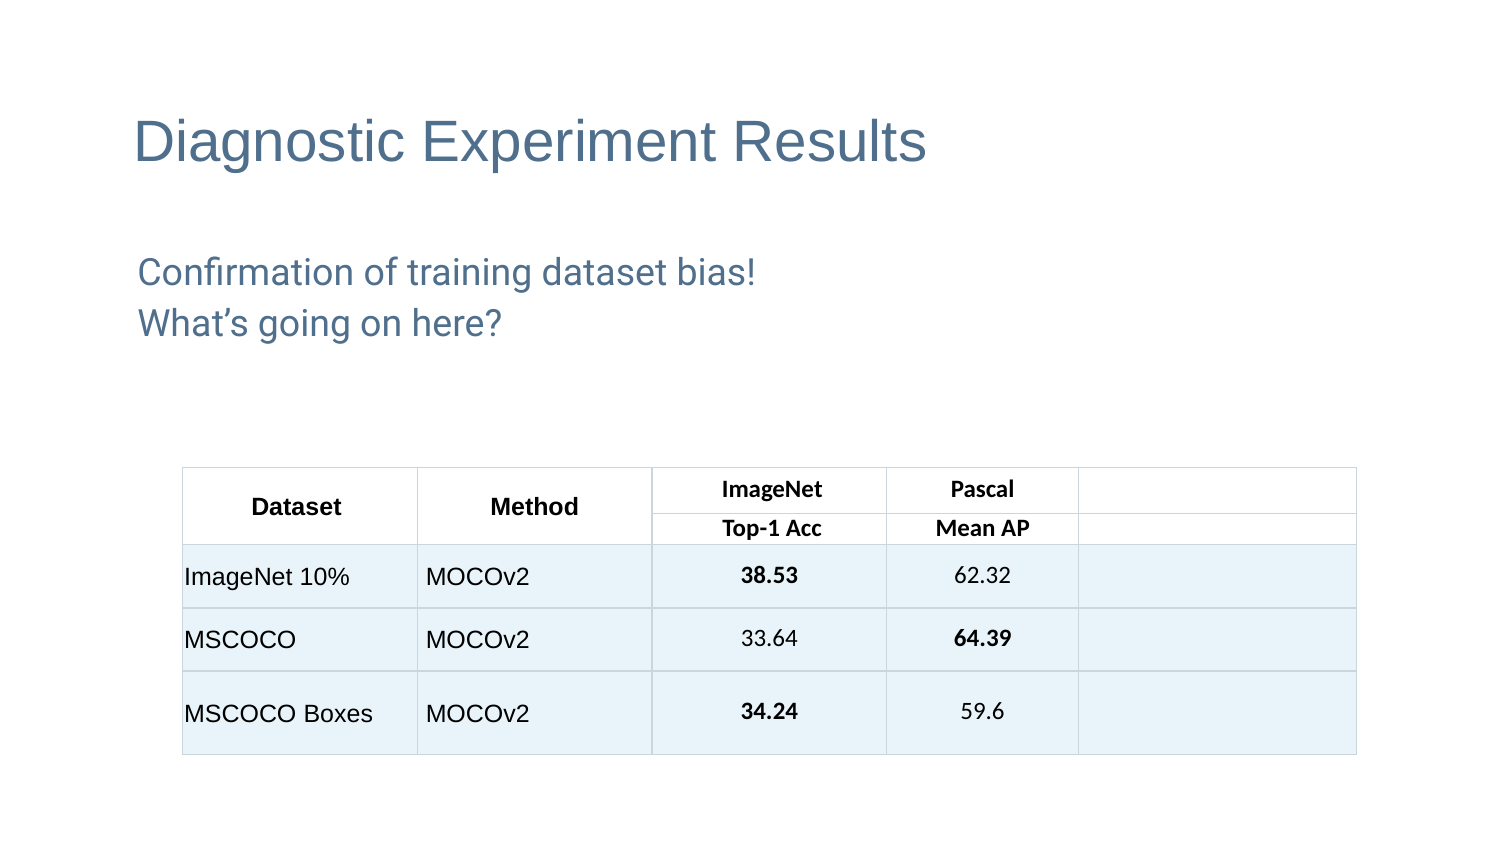

# Diagnostic Experiment Results
Confirmation of training dataset bias!
What’s going on here?
| Dataset | Method | ImageNet | Pascal |  |
| --- | --- | --- | --- | --- |
|  |  | Top-1 Acc | Mean AP |  |
| ImageNet 10% | MOCOv2 | 38.53 | 62.32 |  |
| MSCOCO | MOCOv2 | 33.64 | 64.39 |  |
| MSCOCO Boxes | MOCOv2 | 34.24 | 59.6 |  |